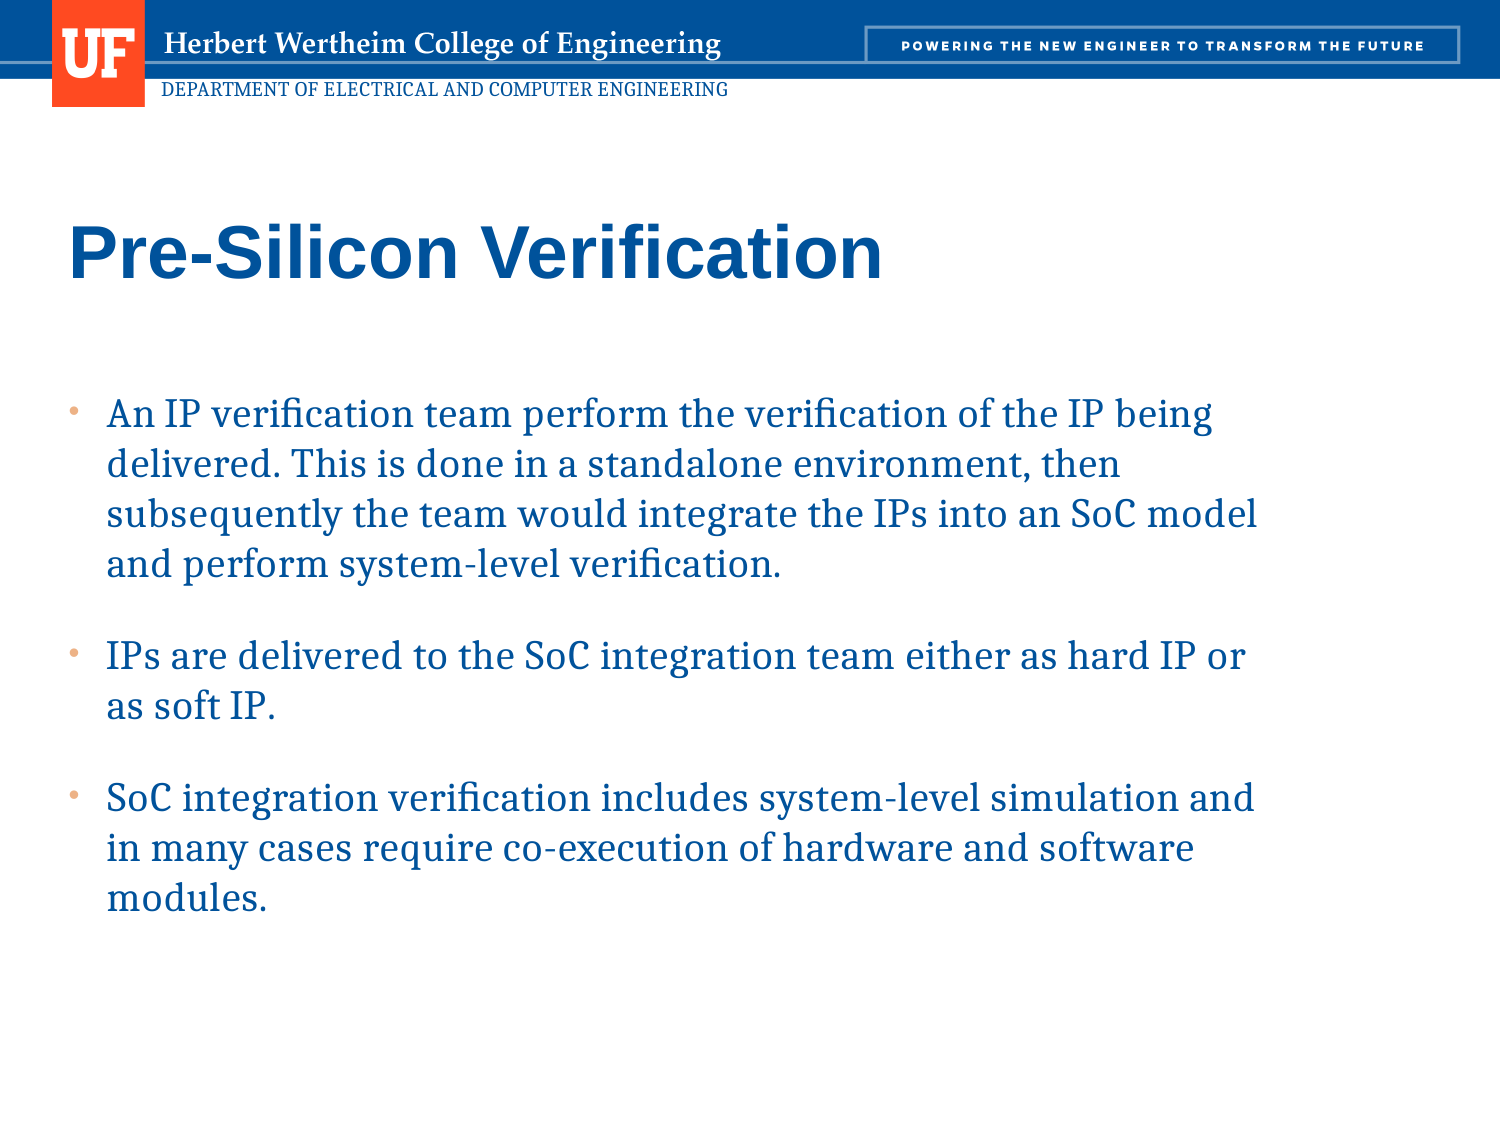

# Pre-Silicon Verification
An IP veriﬁcation team perform the veriﬁcation of the IP being delivered. This is done in a standalone environment, then  subsequently the team would integrate the IPs into an SoC model and perform system-level veriﬁcation.
IPs are delivered to the SoC integration team either as hard IP or as soft IP.
SoC integration veriﬁcation includes system-level simulation and in many cases require co-execution of hardware and software modules.